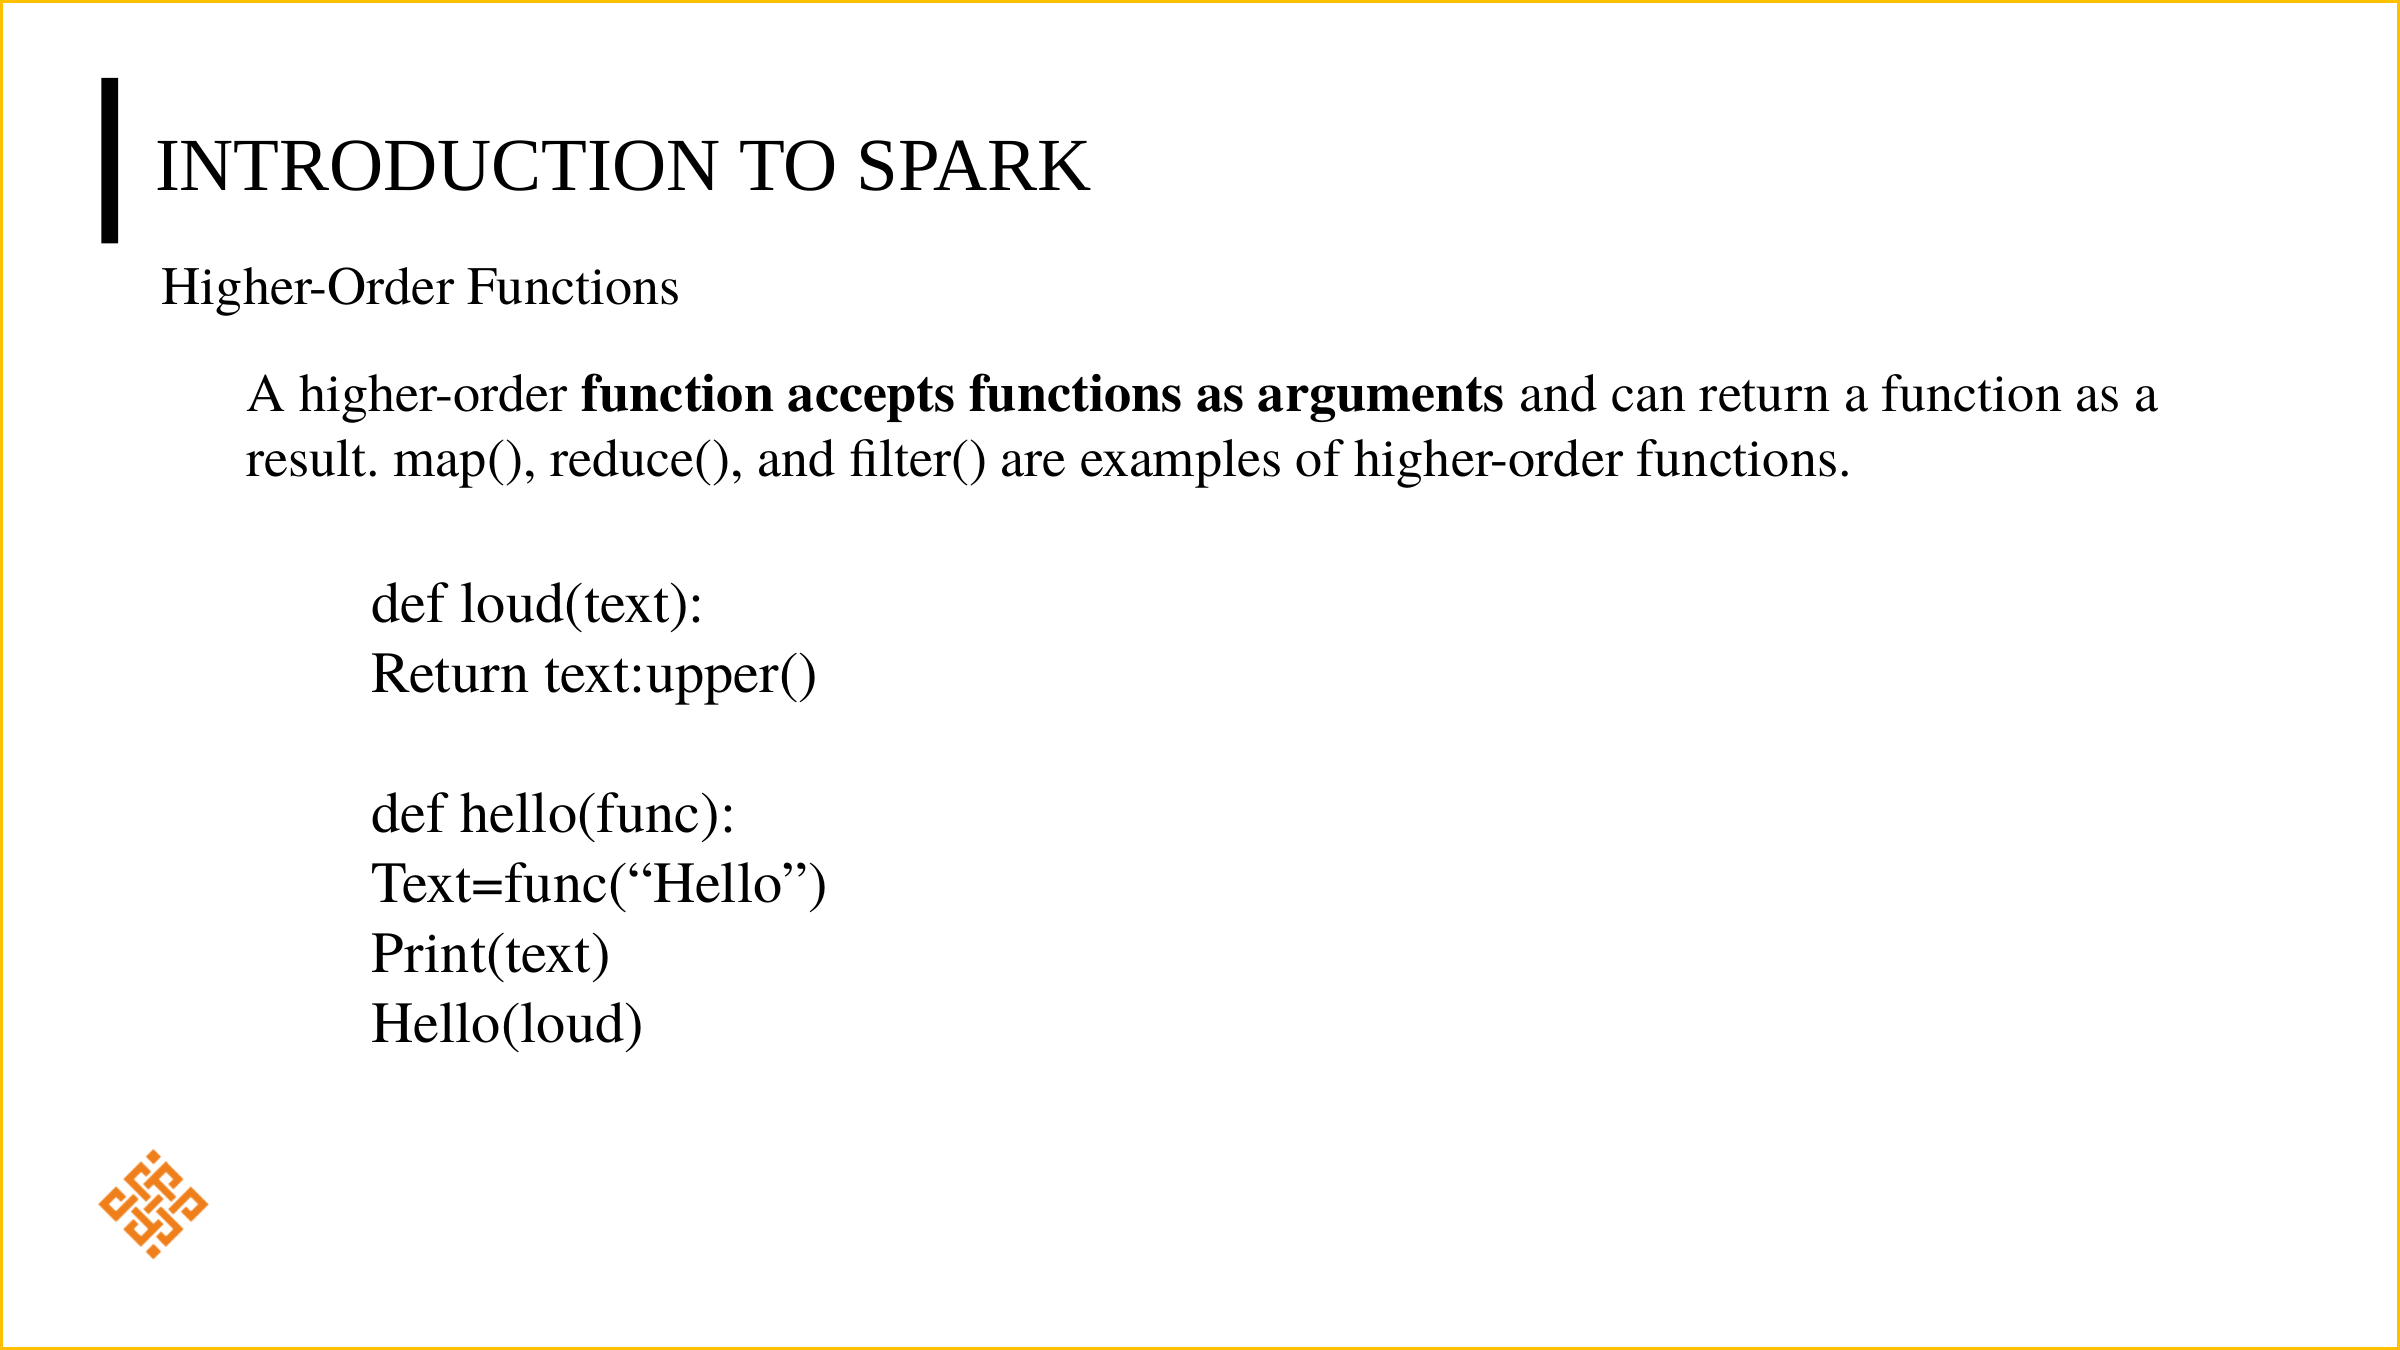

# Introduction to Spark
Higher-Order Functions
A higher-order function accepts functions as arguments and can return a function as a result. map(), reduce(), and filter() are examples of higher-order functions.
def loud(text):
Return text:upper()

def hello(func):
Text=func(“Hello”)
Print(text)
Hello(loud)